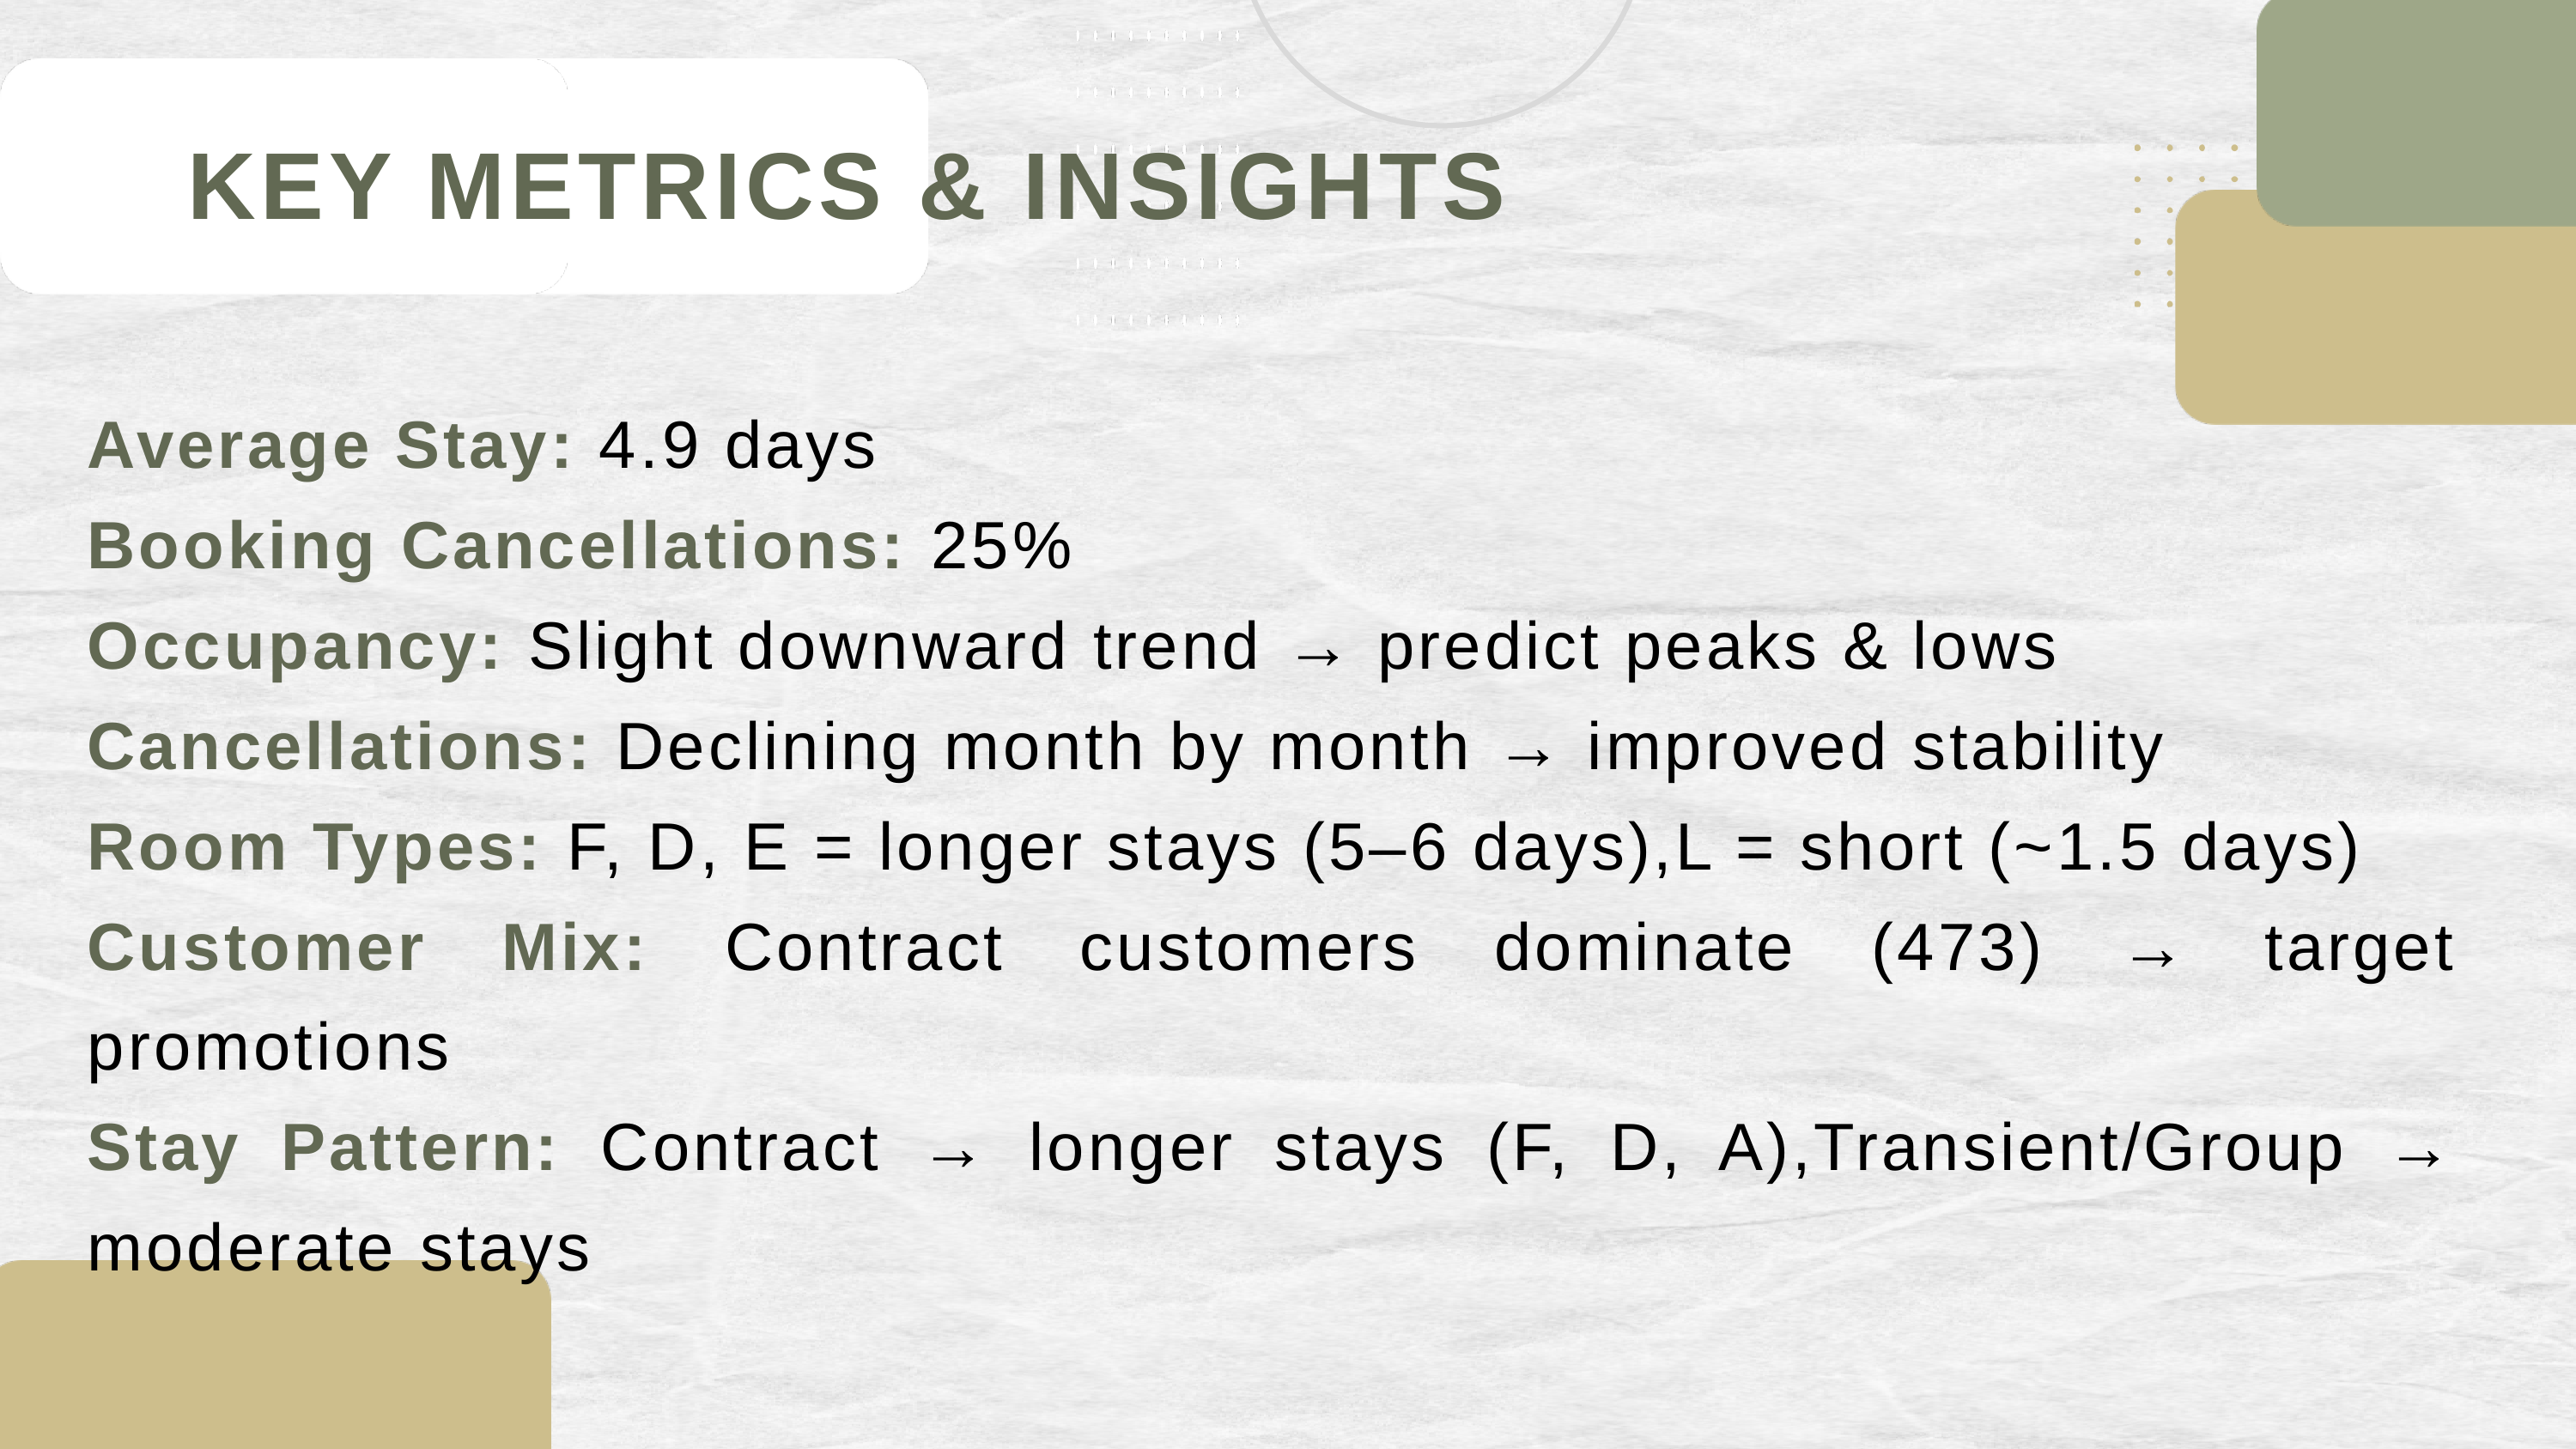

KEY METRICS & INSIGHTS

Average Stay: 4.9 days
Booking Cancellations: 25%
Occupancy: Slight downward trend → predict peaks & lows
Cancellations: Declining month by month → improved stability
Room Types: F, D, E = longer stays (5–6 days),L = short (~1.5 days)
Customer Mix: Contract customers dominate (473) → target promotions
Stay Pattern: Contract → longer stays (F, D, A),Transient/Group → moderate stays